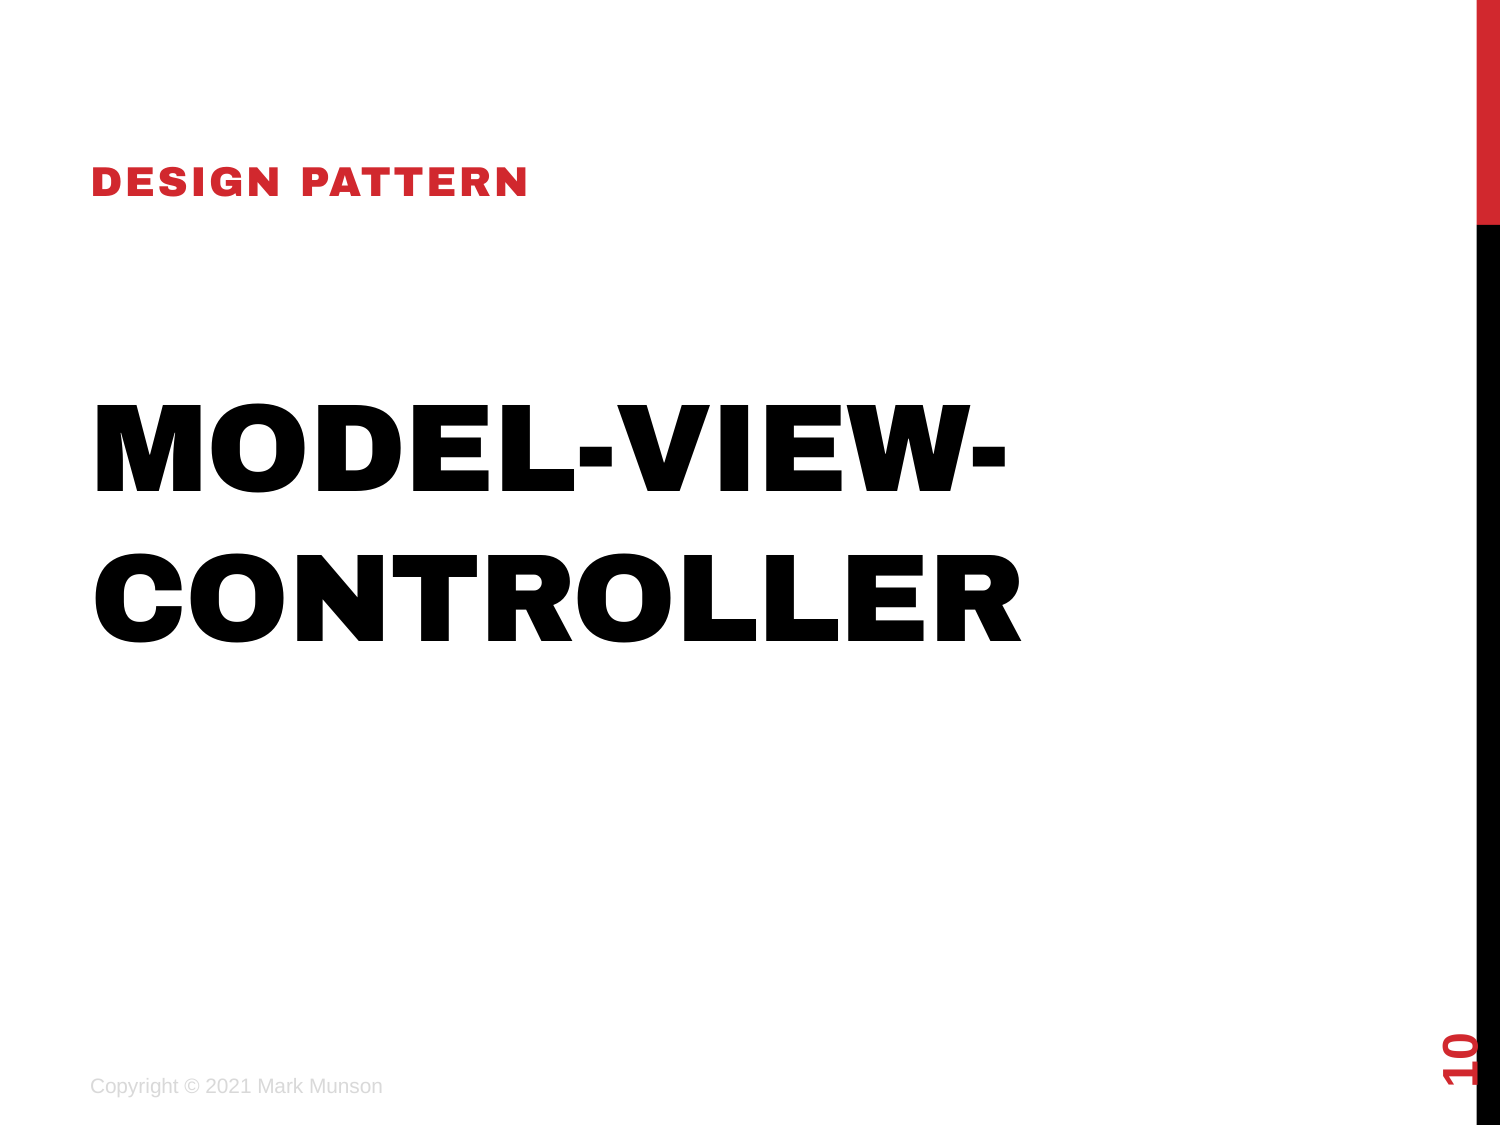

Design pattern
# Model-View-Controller
10
Copyright © 2021 Mark Munson